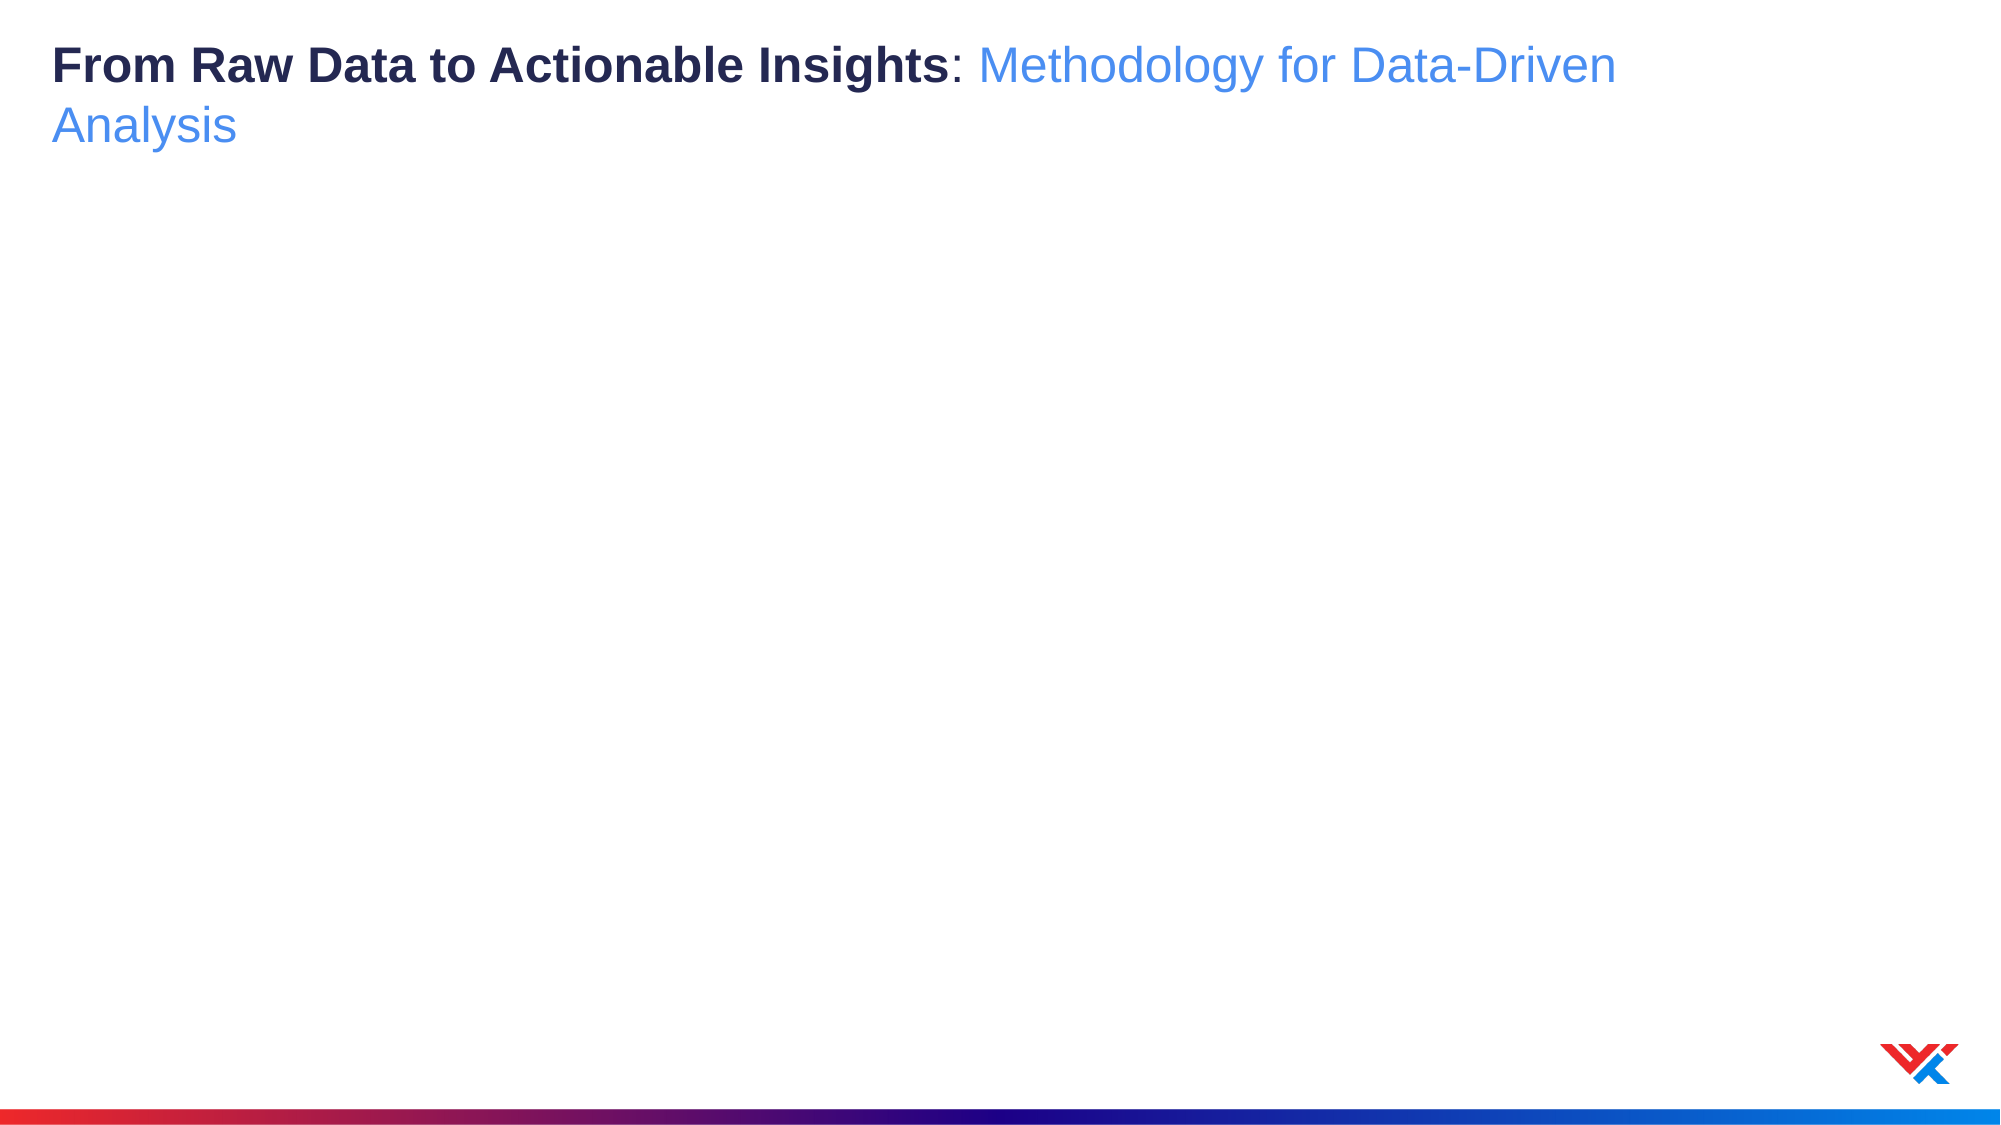

# From Raw Data to Actionable Insights: Methodology for Data-Driven Analysis